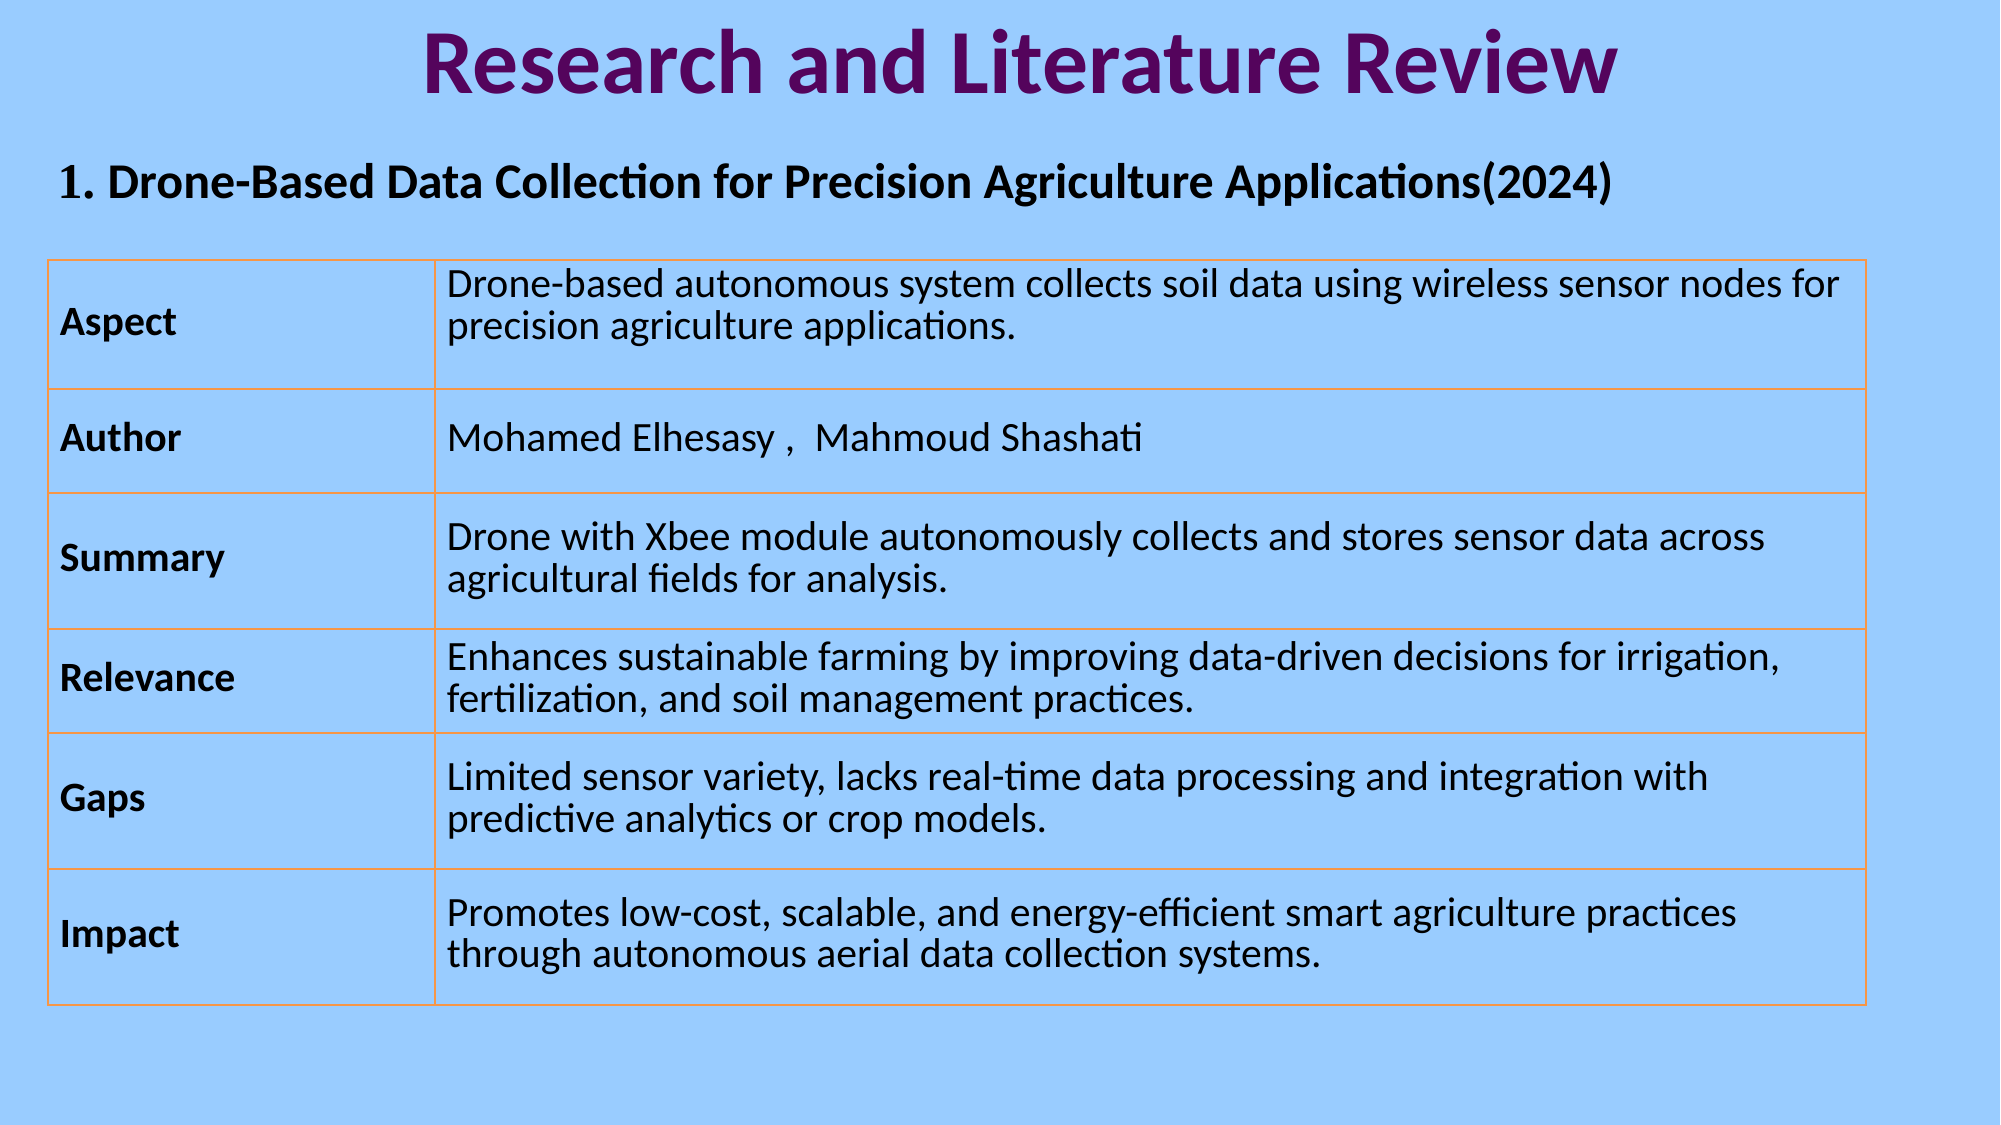

# Research and Literature Review

1. Drone-Based Data Collection for Precision Agriculture Applications(2024)

| Aspect | Drone-based autonomous system collects soil data using wireless sensor nodes for precision agriculture applications. |
| --- | --- |
| Author | Mohamed Elhesasy ,  Mahmoud Shashati |
| Summary | Drone with Xbee module autonomously collects and stores sensor data across agricultural fields for analysis. |
| Relevance | Enhances sustainable farming by improving data-driven decisions for irrigation, fertilization, and soil management practices. |
| Gaps | Limited sensor variety, lacks real-time data processing and integration with predictive analytics or crop models. |
| Impact | Promotes low-cost, scalable, and energy-efficient smart agriculture practices through autonomous aerial data collection systems. |